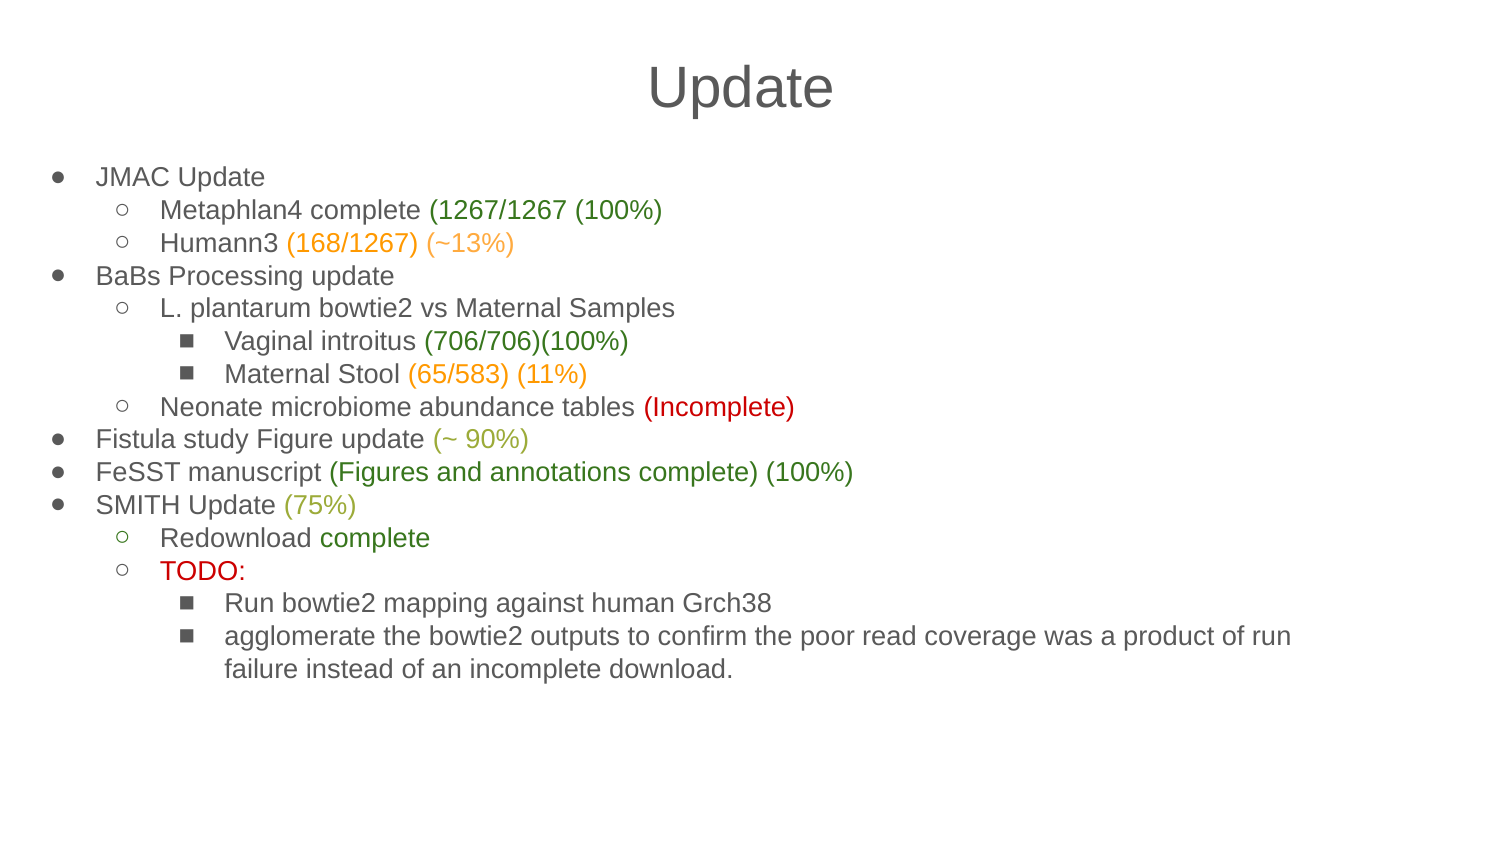

# Update
JMAC Update
Metaphlan4 complete (1267/1267 (100%)
Humann3 (168/1267) (~13%)
BaBs Processing update
L. plantarum bowtie2 vs Maternal Samples
Vaginal introitus (706/706)(100%)
Maternal Stool (65/583) (11%)
Neonate microbiome abundance tables (Incomplete)
Fistula study Figure update (~ 90%)
FeSST manuscript (Figures and annotations complete) (100%)
SMITH Update (75%)
Redownload complete
TODO:
Run bowtie2 mapping against human Grch38
agglomerate the bowtie2 outputs to confirm the poor read coverage was a product of run failure instead of an incomplete download.